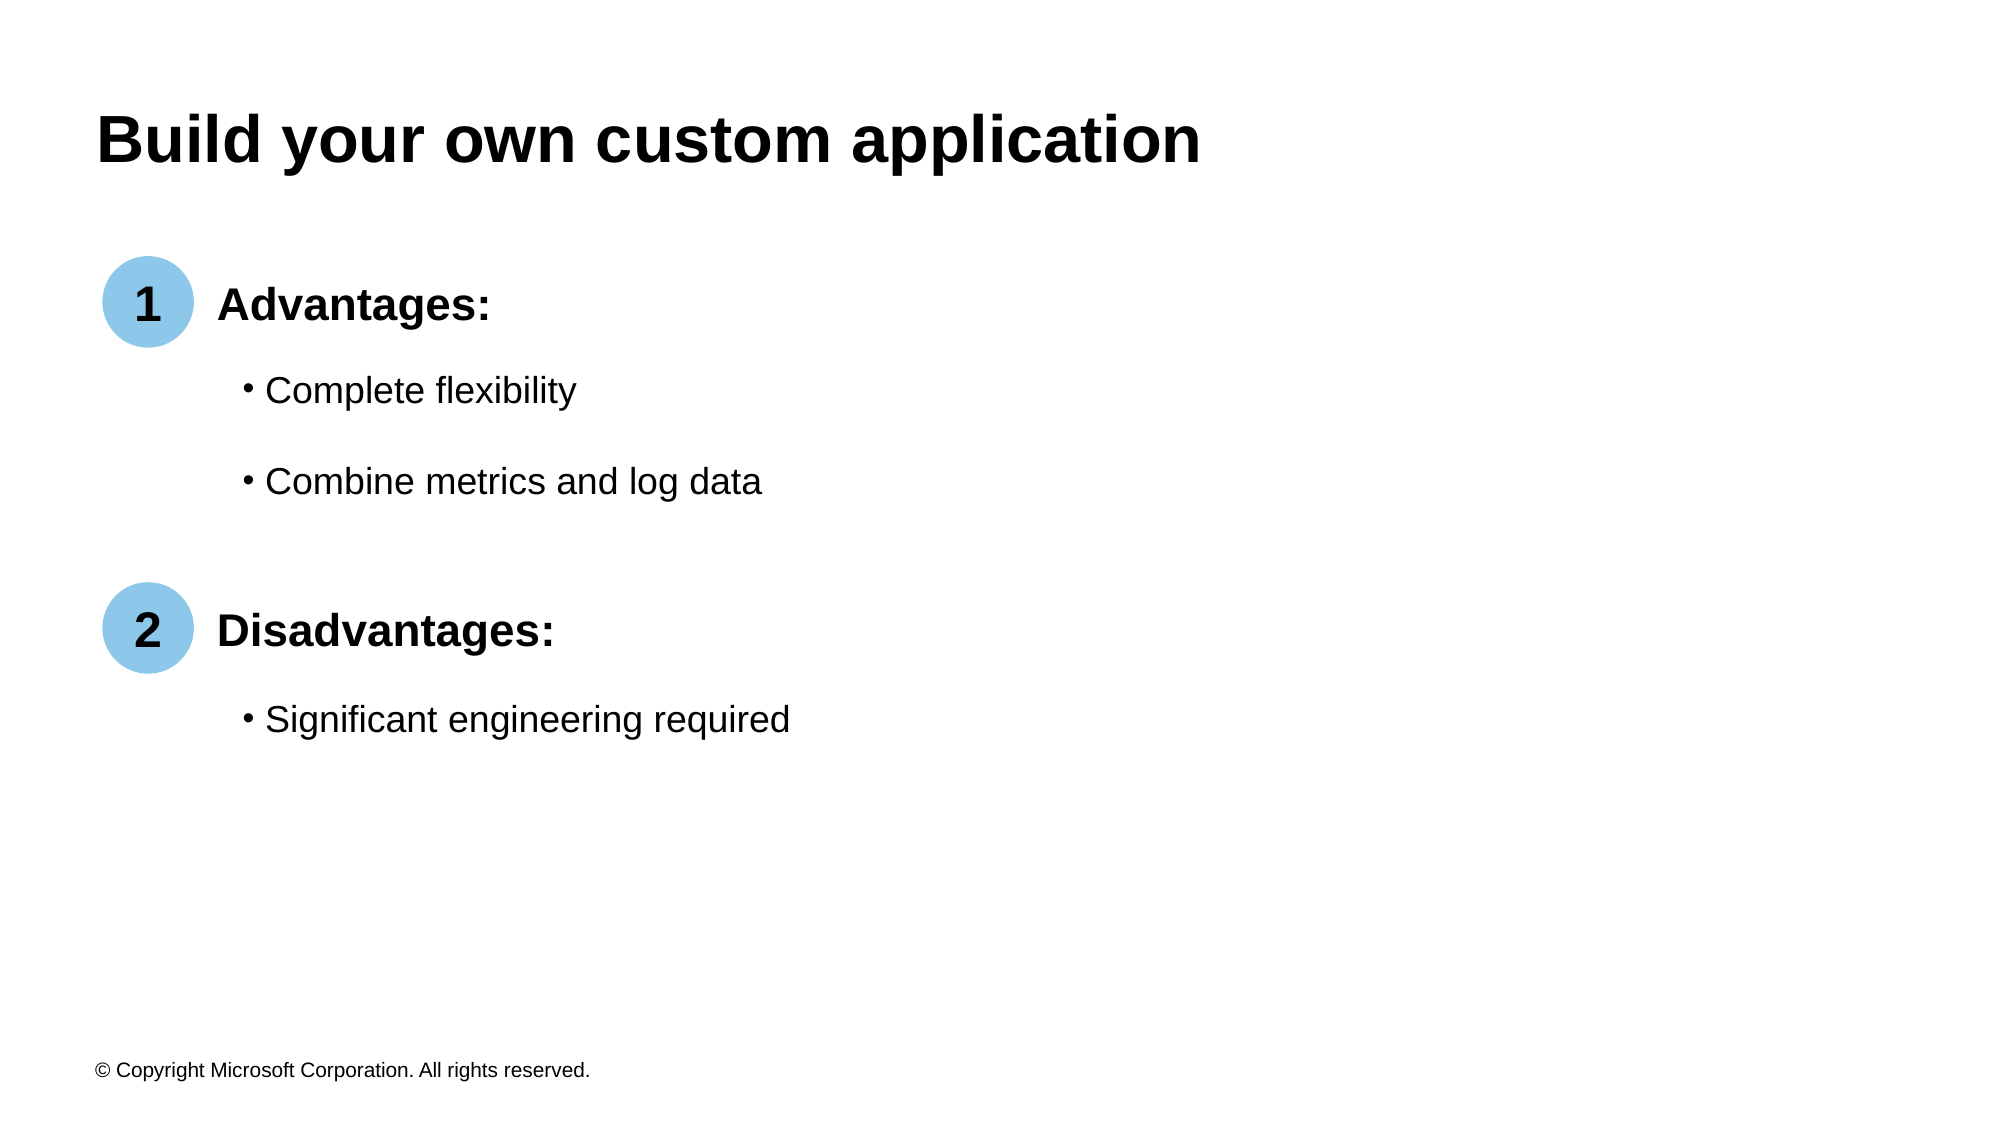

# Build your own custom application
1
Advantages:
Complete flexibility
Combine metrics and log data
2
Disadvantages:
Significant engineering required